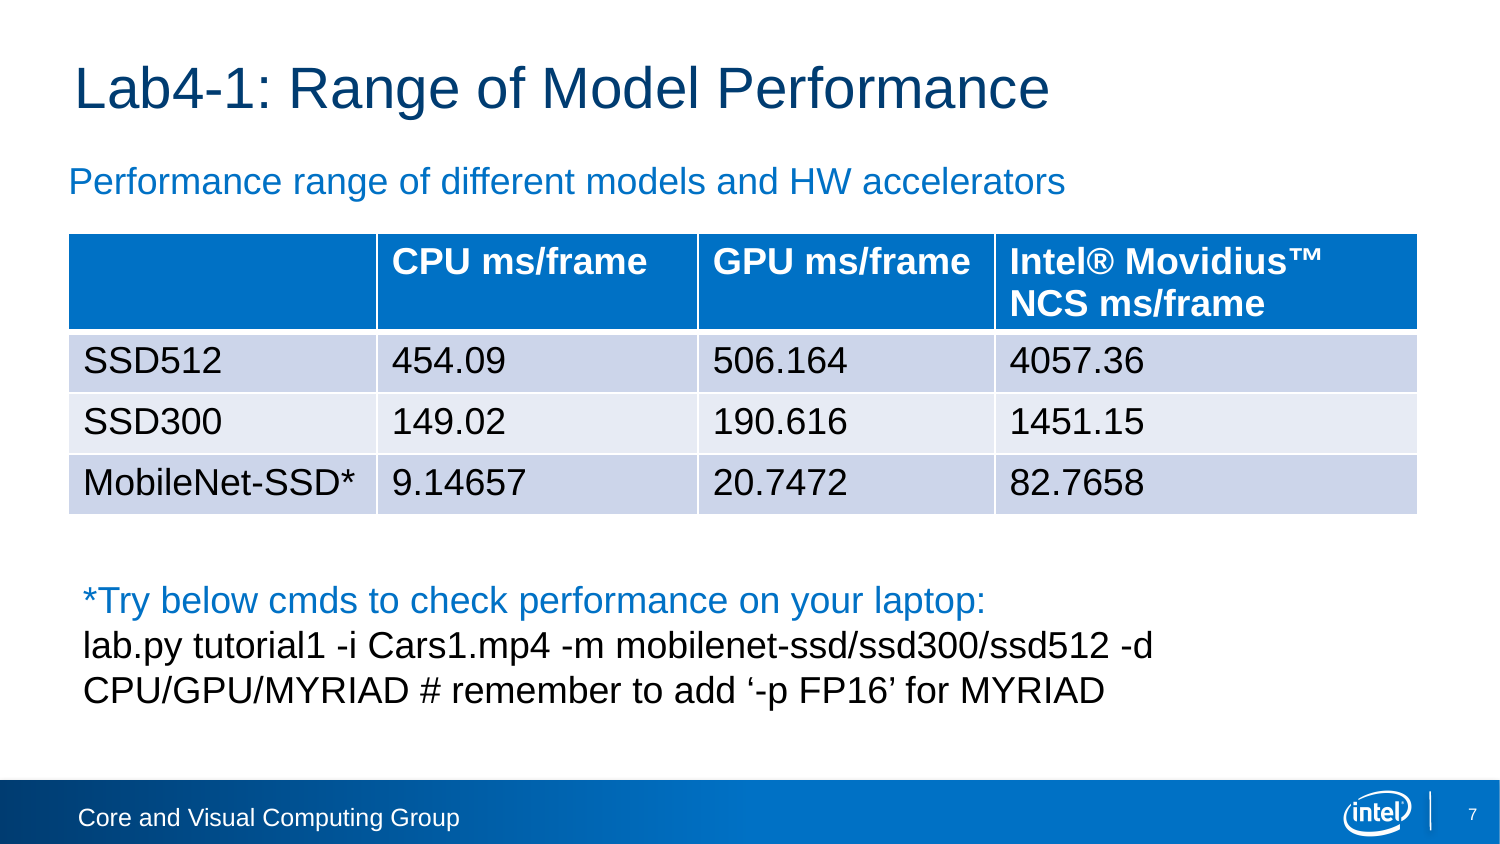

# Lab4-1: Range of Model Performance
Performance range of different models and HW accelerators

|  | CPU ms/frame | GPU ms/frame | Intel® Movidius™ NCS ms/frame |
| --- | --- | --- | --- |
| SSD512 | 454.09 | 506.164 | 4057.36 |
| SSD300 | 149.02 | 190.616 | 1451.15 |
| MobileNet-SSD\* | 9.14657 | 20.7472 | 82.7658 |
*Try below cmds to check performance on your laptop:
lab.py tutorial1 -i Cars1.mp4 -m mobilenet-ssd/ssd300/ssd512 -d CPU/GPU/MYRIAD # remember to add ‘-p FP16’ for MYRIAD
7